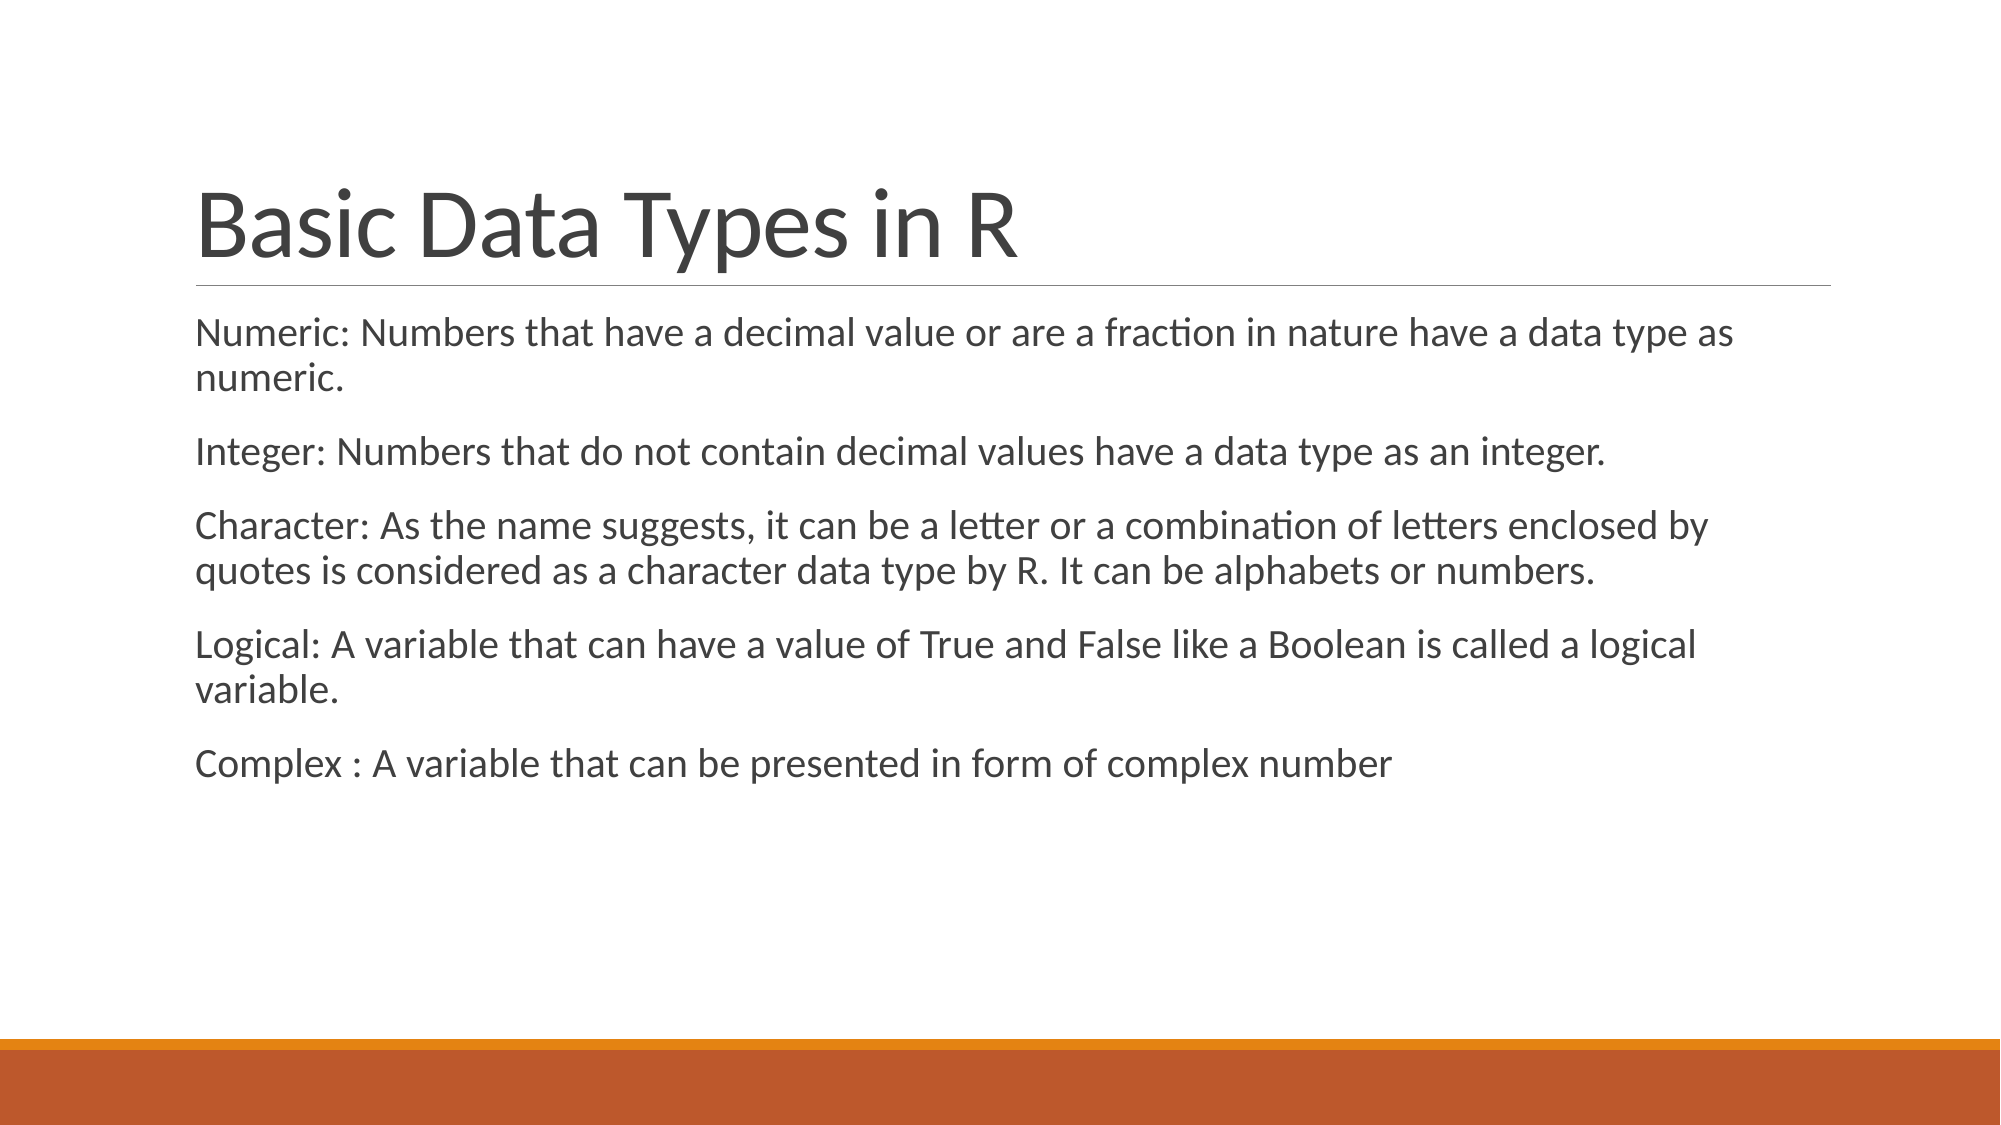

# Basic Data Types in R
Numeric: Numbers that have a decimal value or are a fraction in nature have a data type as numeric.
Integer: Numbers that do not contain decimal values have a data type as an integer.
Character: As the name suggests, it can be a letter or a combination of letters enclosed by quotes is considered as a character data type by R. It can be alphabets or numbers.
Logical: A variable that can have a value of True and False like a Boolean is called a logical variable.
Complex : A variable that can be presented in form of complex number